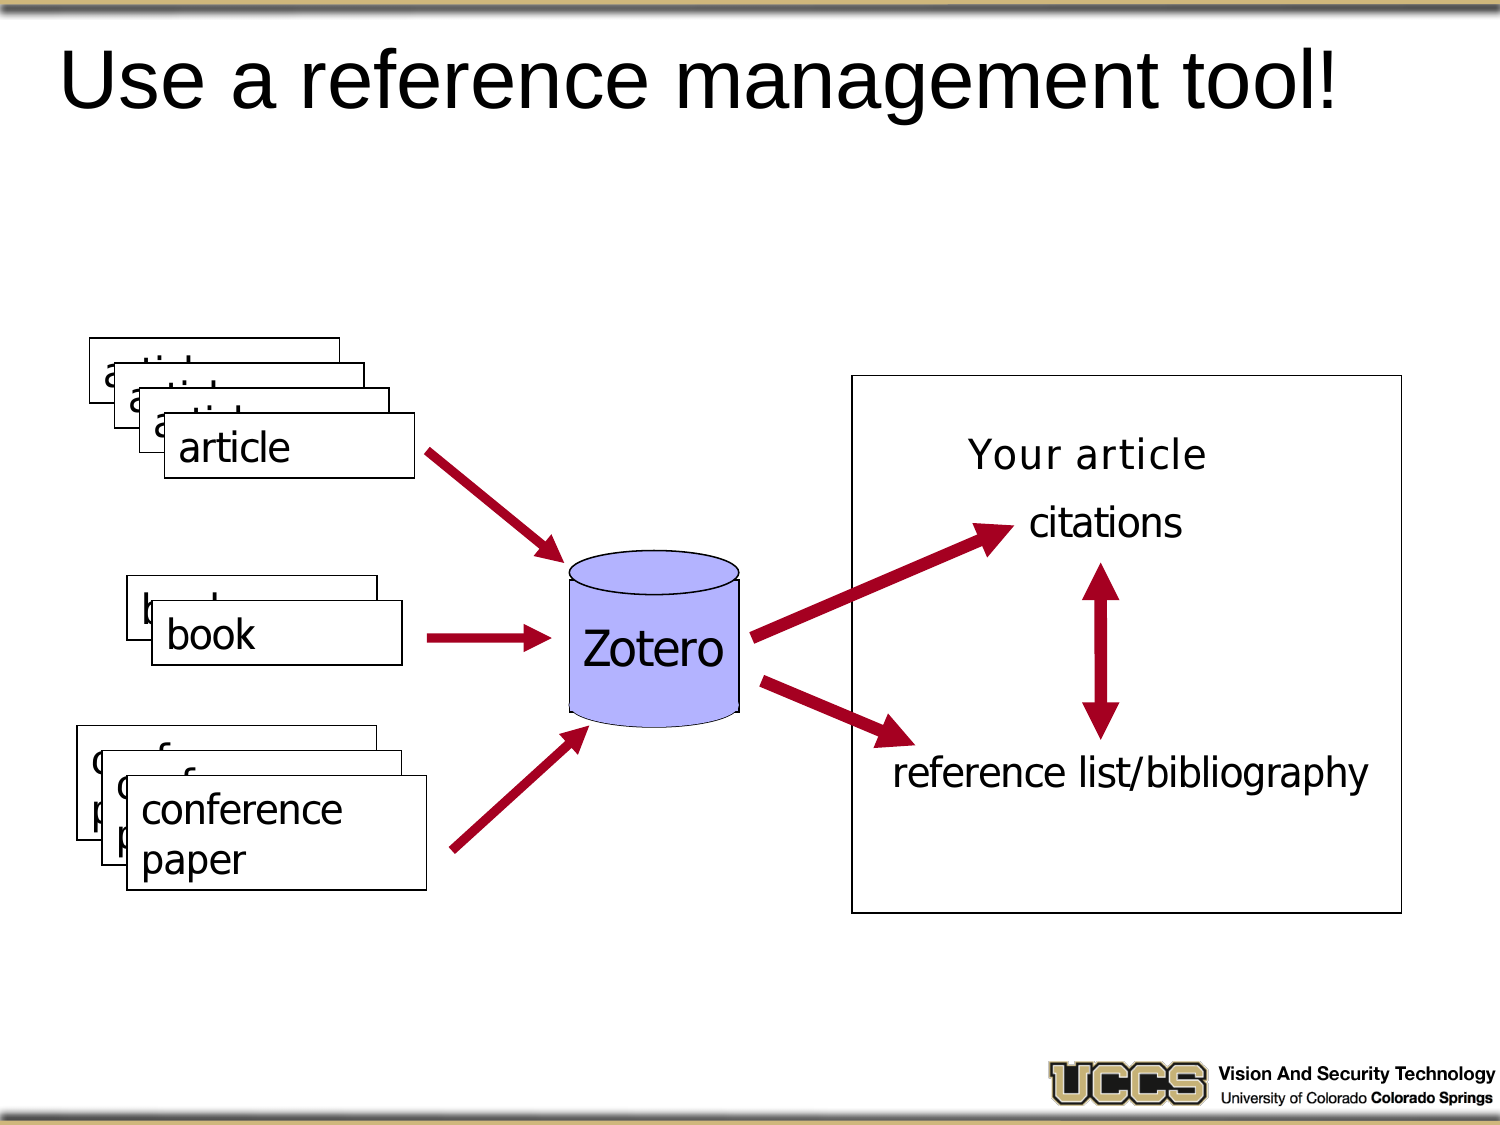

Use a reference management tool!
article
article
article
article
book
book
conference paper
conference paper
conference paper

Your article

citations

reference list/bibliography

Zotero